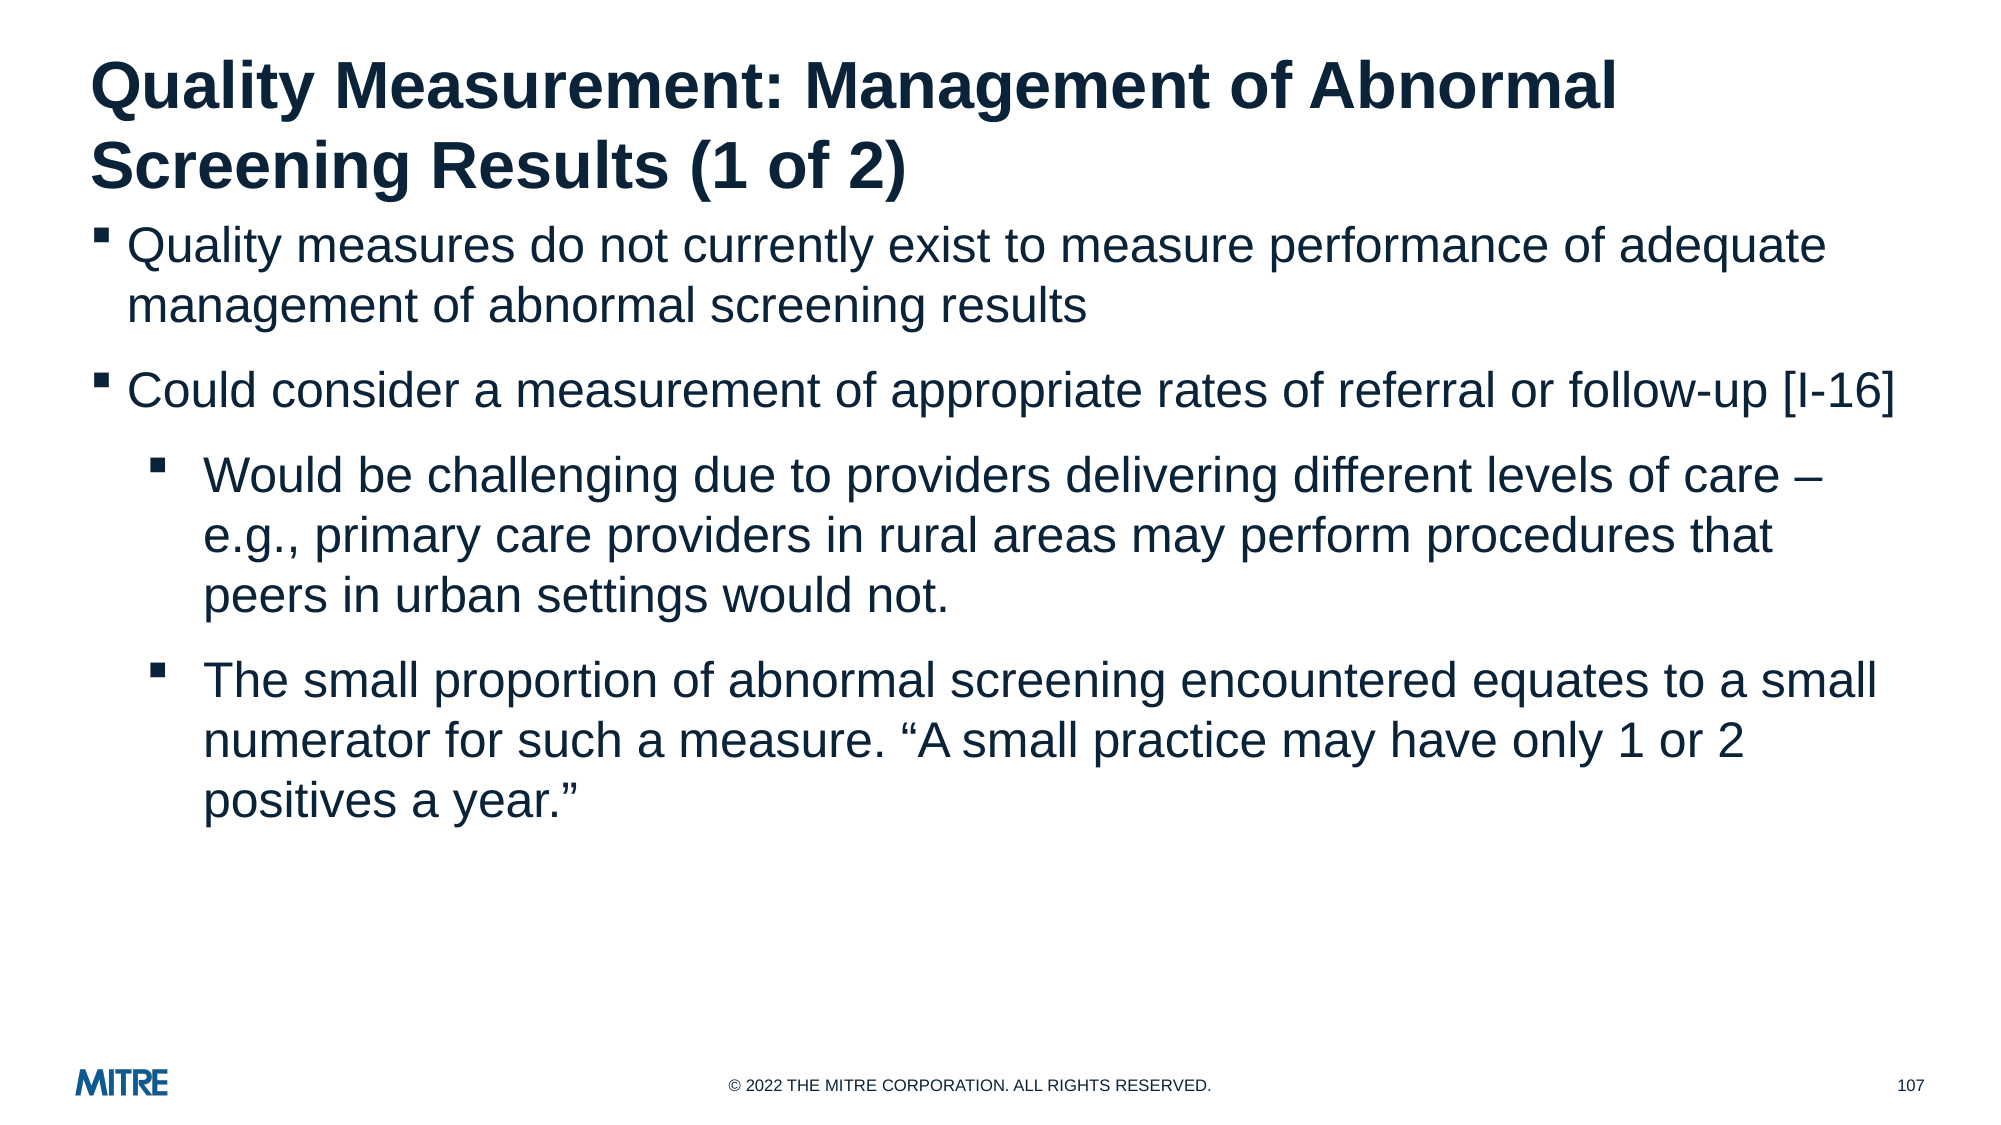

# Quality Measurement: Management of Abnormal Screening Results (1 of 2)
Quality measures do not currently exist to measure performance of adequate management of abnormal screening results
Could consider a measurement of appropriate rates of referral or follow-up [I-16]
Would be challenging due to providers delivering different levels of care – e.g., primary care providers in rural areas may perform procedures that peers in urban settings would not.
The small proportion of abnormal screening encountered equates to a small numerator for such a measure. “A small practice may have only 1 or 2 positives a year.”

107